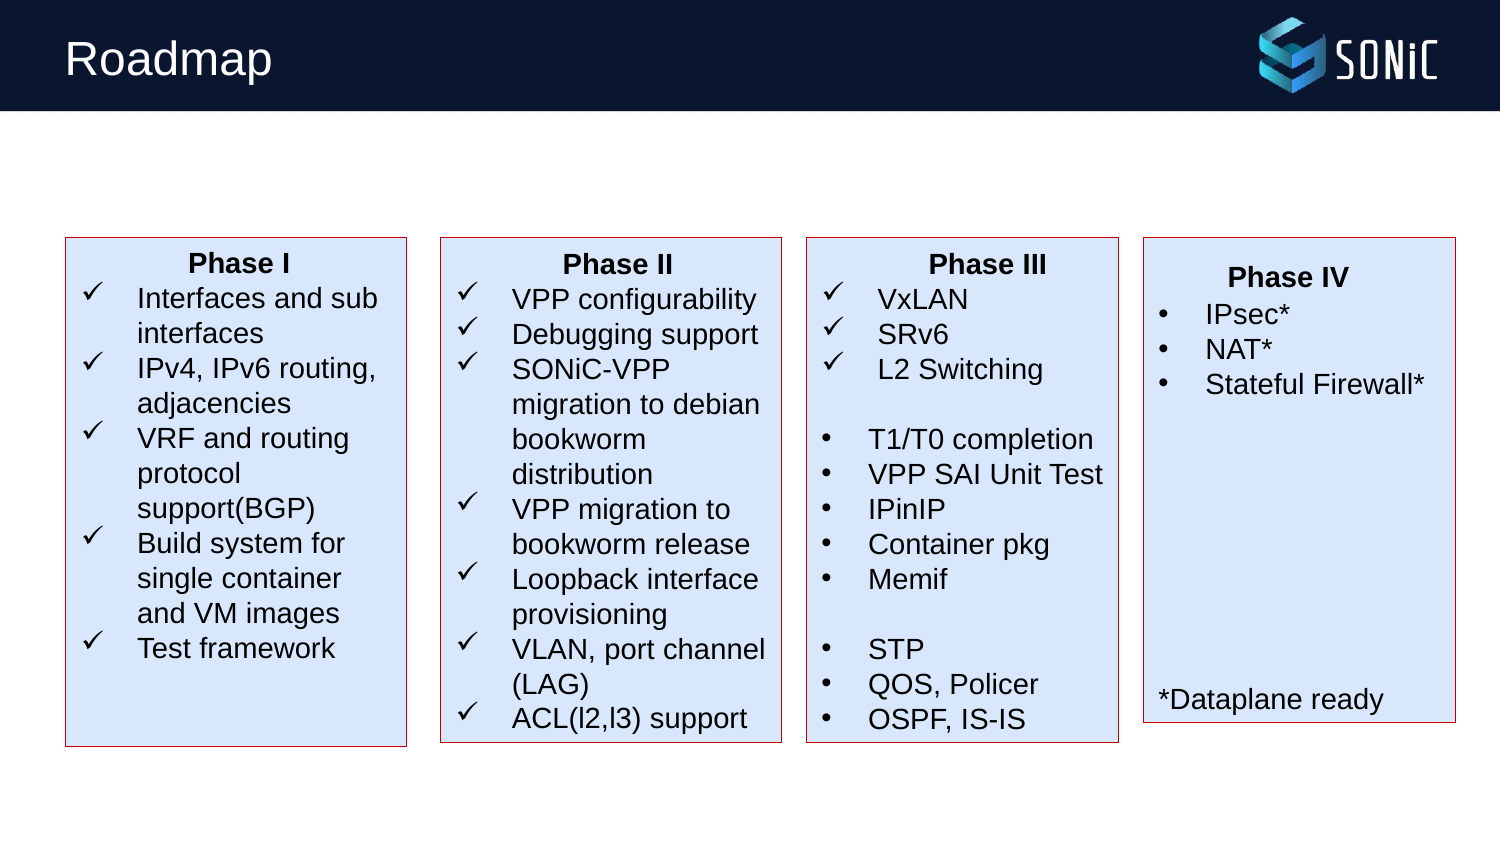

# Roadmap
             Phase I
Interfaces and sub interfaces
IPv4, IPv6 routing, adjacencies
VRF and routing protocol support(BGP)
Build system for single container and VM images
Test framework

      Phase IV
IPsec*
NAT*
Stateful Firewall*

*Dataplane ready
             Phase II
VPP configurability
Debugging support
SONiC-VPP migration to debian bookworm distribution
VPP migration to bookworm release
Loopback interface provisioning
VLAN, port channel (LAG)
ACL(l2,l3) support
             Phase III
VxLAN
SRv6
L2 Switching

T1/T0 completion
VPP SAI Unit Test
IPinIP
Container pkg
Memif

STP
QOS, Policer
OSPF, IS-IS